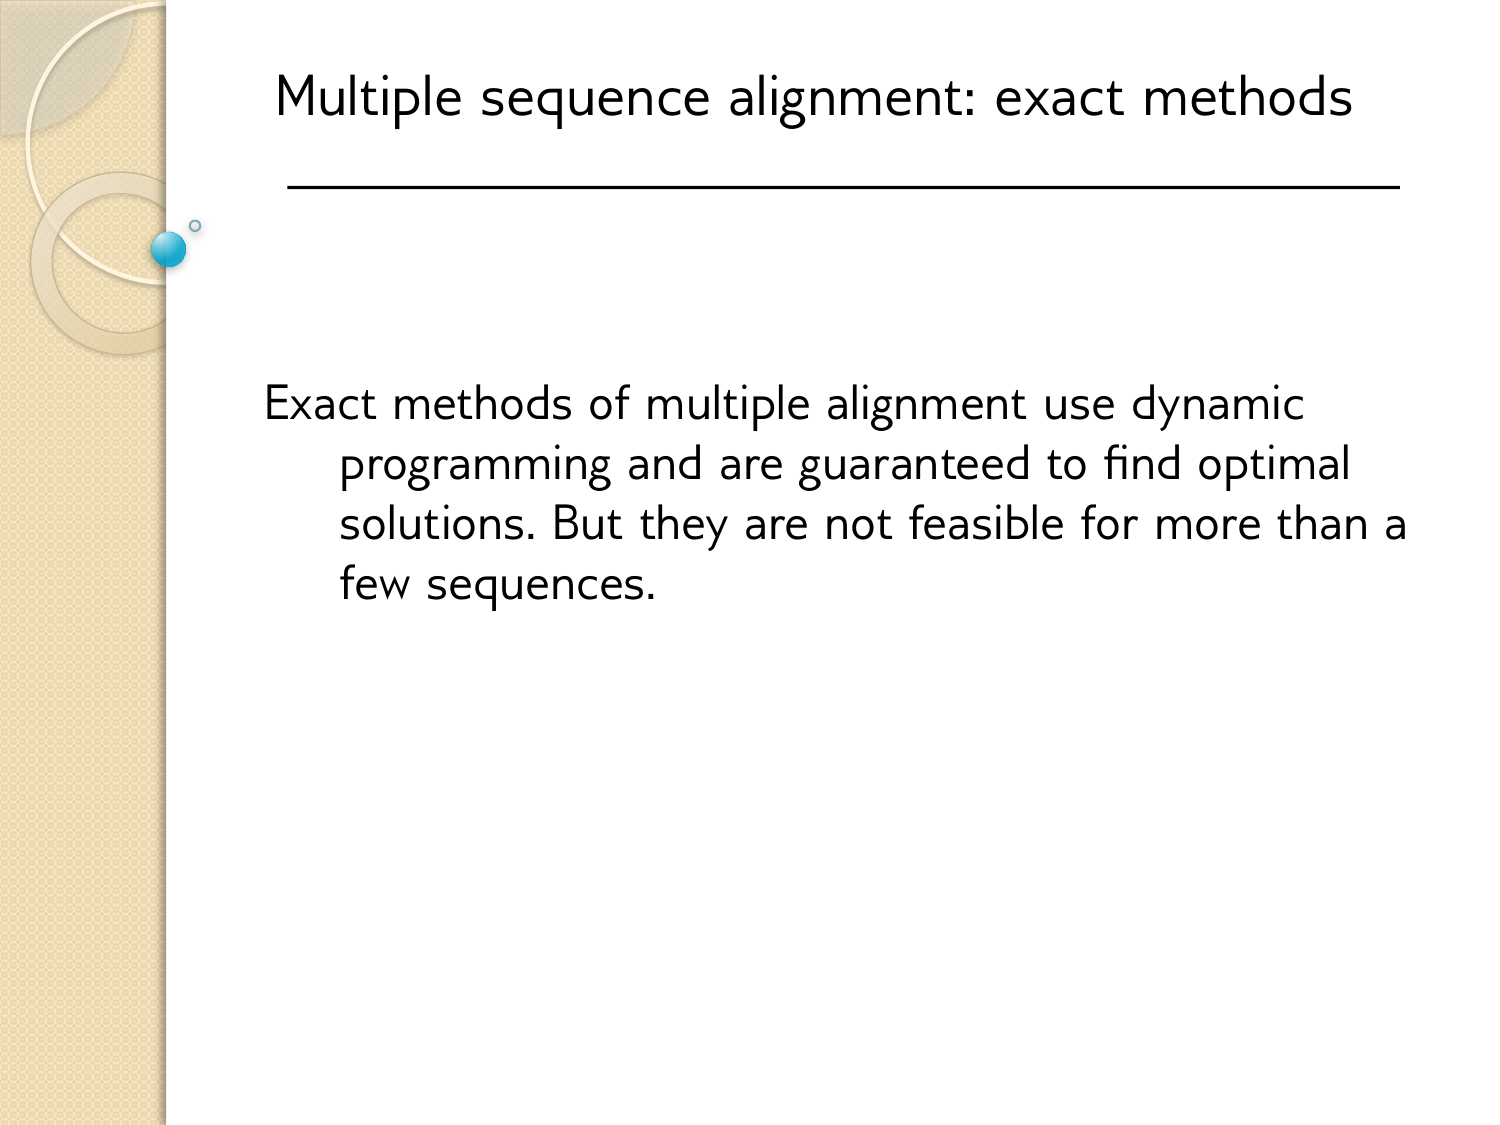

Multiple sequence alignment: exact methods

Exact methods of multiple alignment use dynamic programming and are guaranteed to find optimal solutions. But they are not feasible for more than a few sequences.